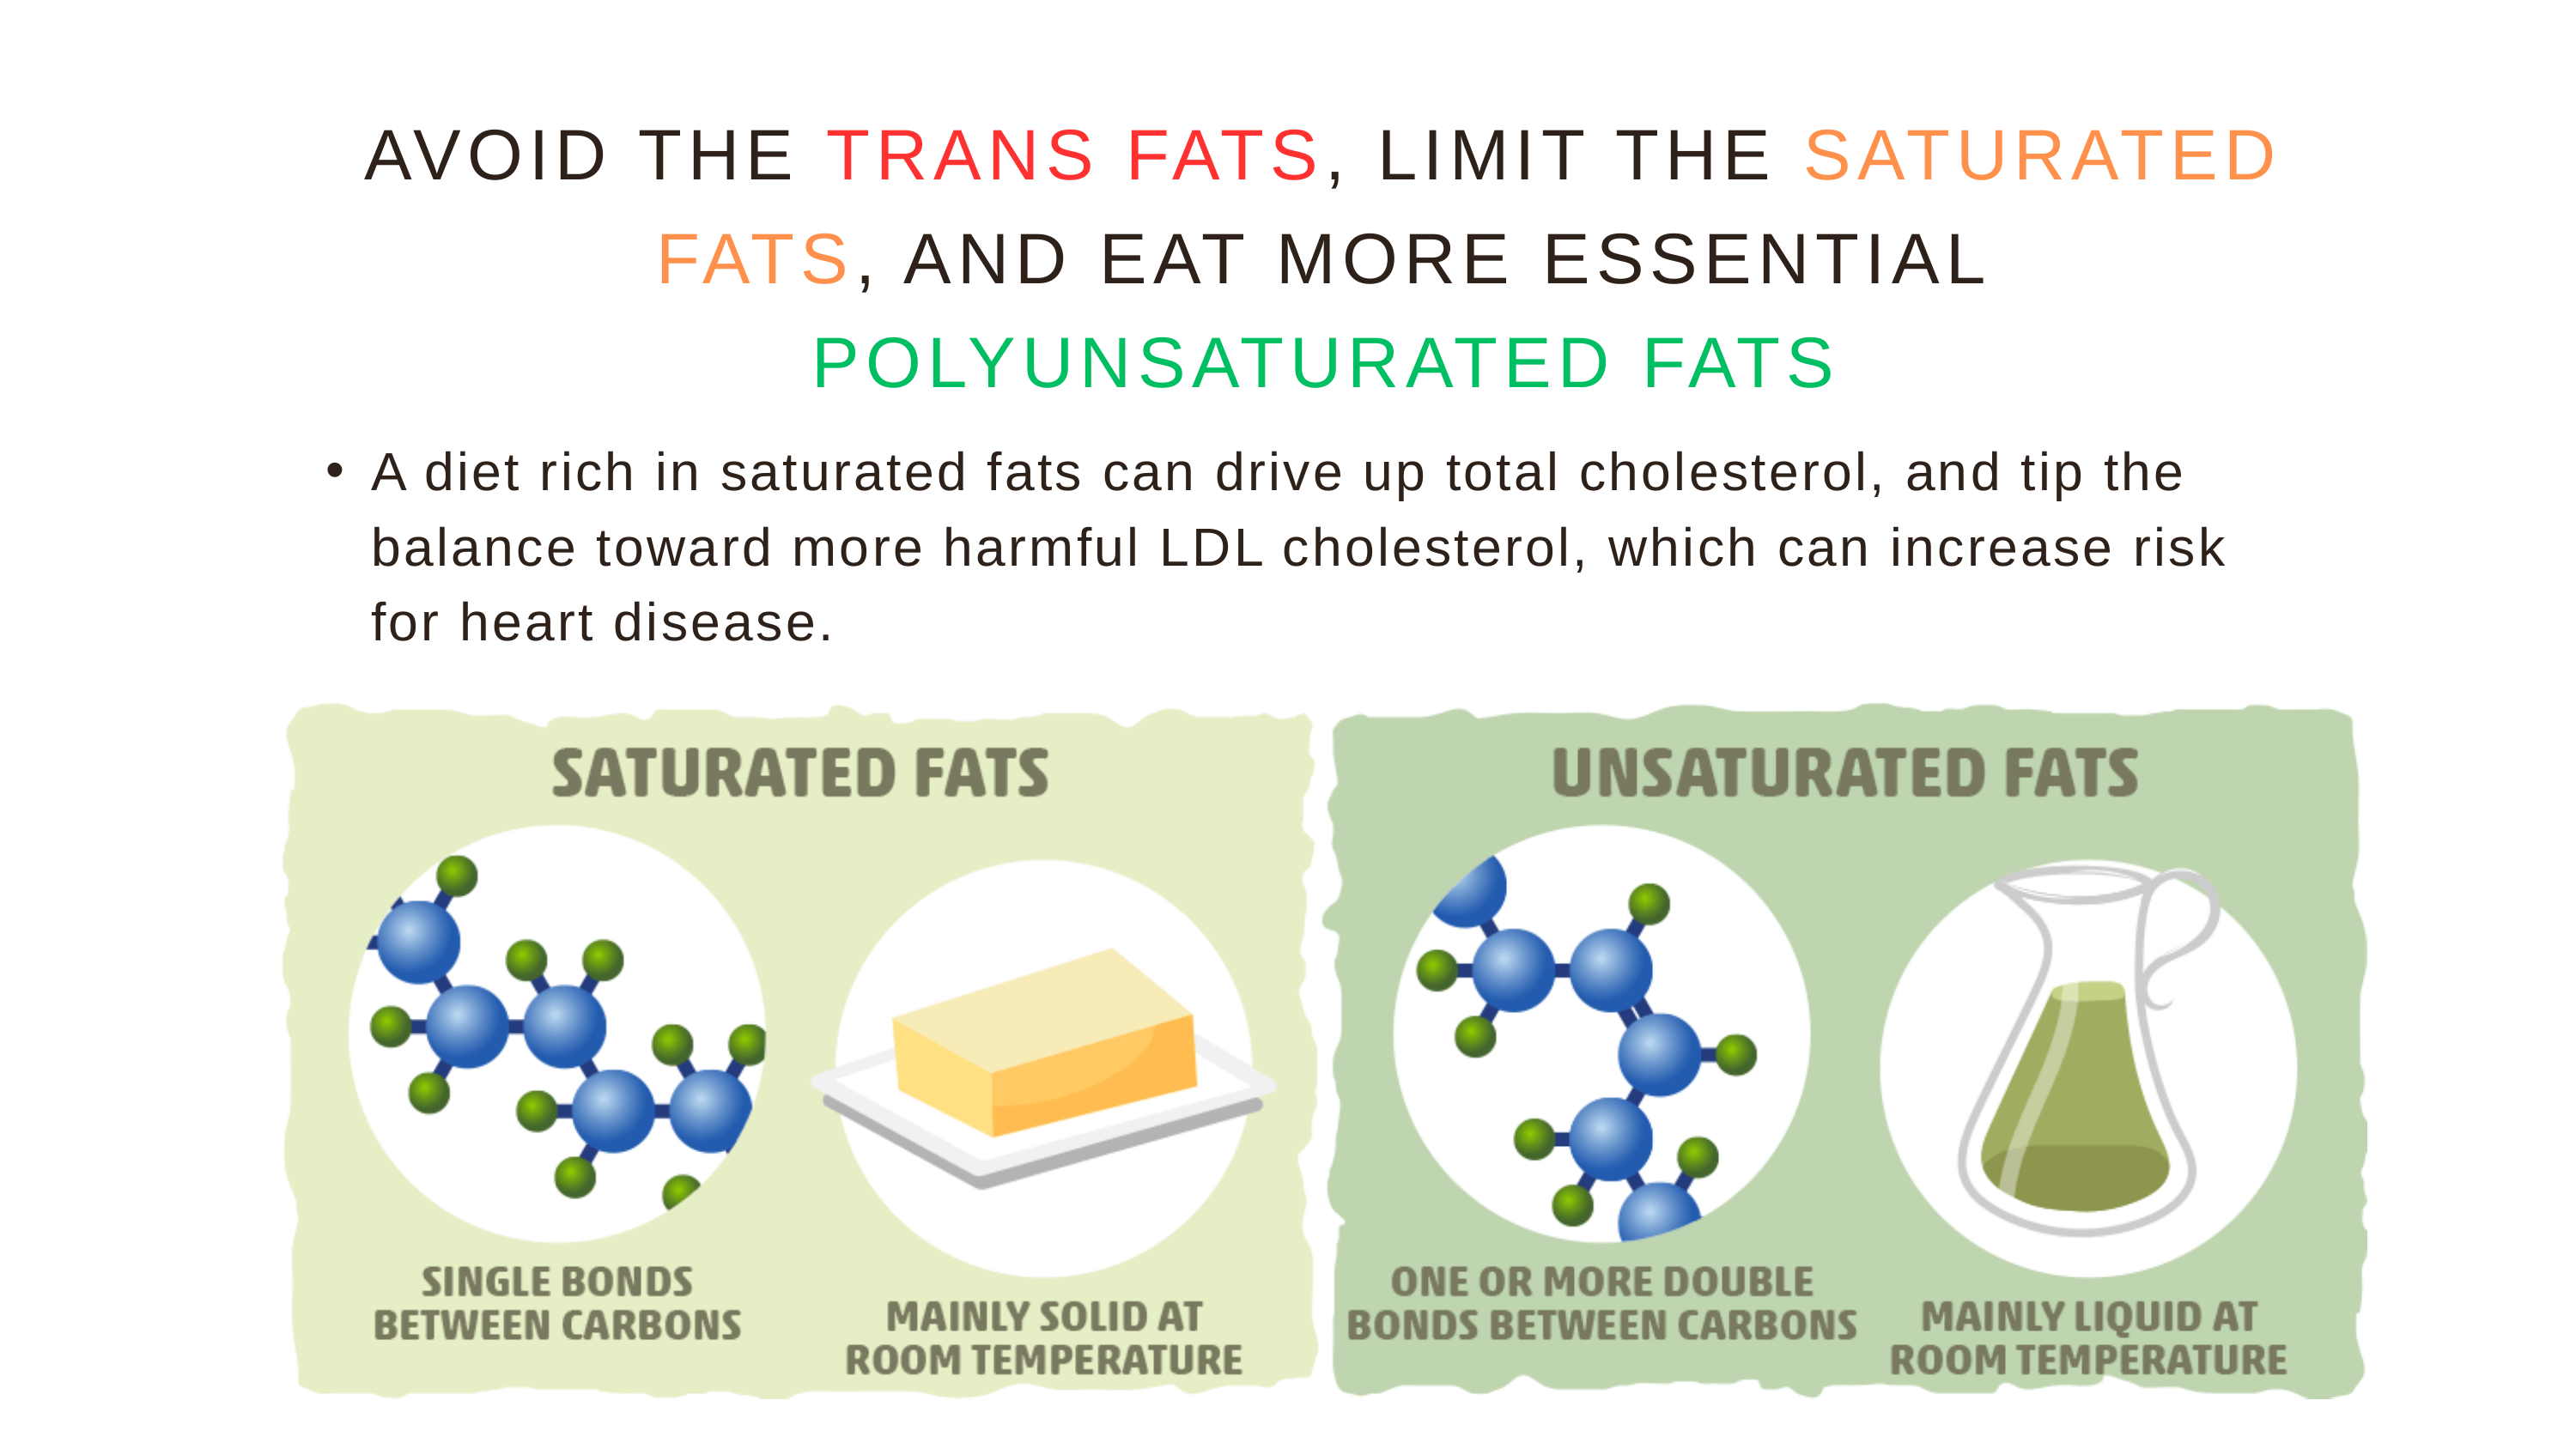

AVOID THE TRANS FATS, LIMIT THE SATURATED FATS, AND EAT MORE ESSENTIAL POLYUNSATURATED FATS​
A diet rich in saturated fats can drive up total cholesterol, and tip the balance toward more harmful LDL cholesterol, which can increase risk for heart disease.​